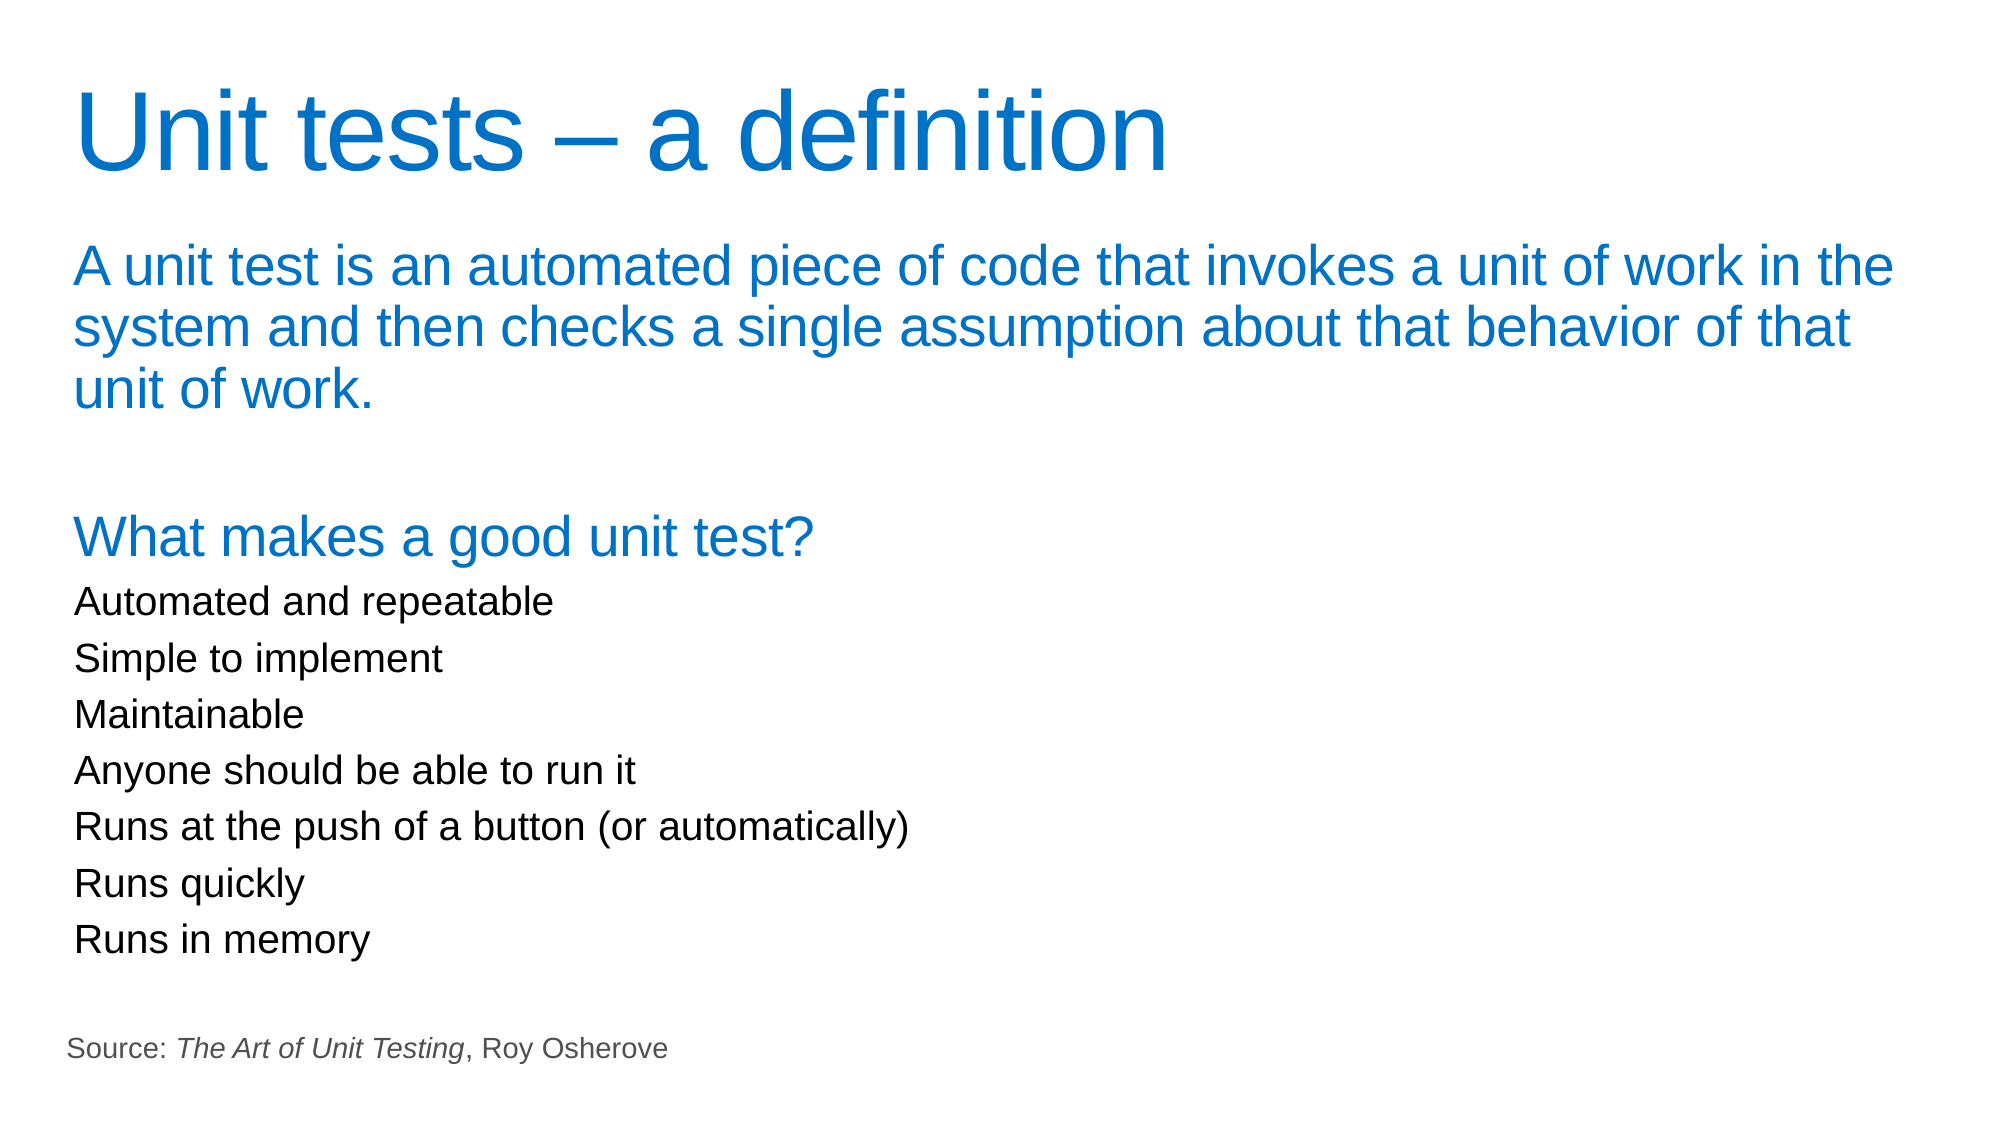

# Unit tests – a definition
A unit test is an automated piece of code that invokes a unit of work in the system and then checks a single assumption about that behavior of that unit of work.

What makes a good unit test?
Automated and repeatable
Simple to implement
Maintainable
Anyone should be able to run it
Runs at the push of a button (or automatically)
Runs quickly
Runs in memory
Source: The Art of Unit Testing, Roy Osherove